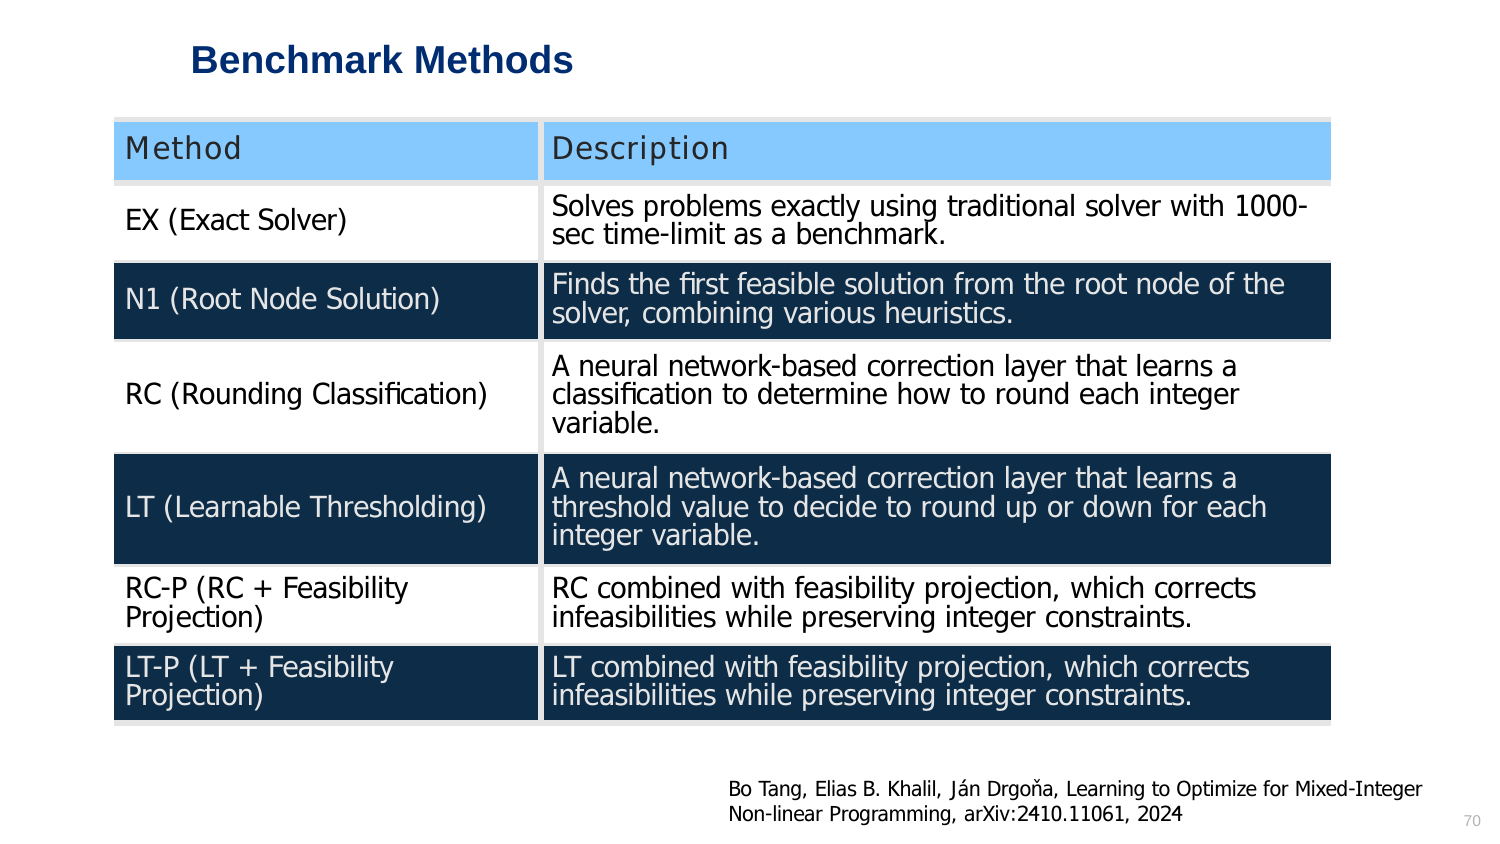

# Benchmark Methods
| Method | Description |
| --- | --- |
| EX (Exact Solver) | Solves problems exactly using traditional solver with 1000-sec time-limit as a benchmark. |
| N1 (Root Node Solution) | Finds the first feasible solution from the root node of the solver, combining various heuristics. |
| RC (Rounding Classification) | A neural network-based correction layer that learns a classification to determine how to round each integer variable. |
| LT (Learnable Thresholding) | A neural network-based correction layer that learns a threshold value to decide to round up or down for each integer variable. |
| RC-P (RC + Feasibility Projection) | RC combined with feasibility projection, which corrects infeasibilities while preserving integer constraints. |
| LT-P (LT + Feasibility Projection) | LT combined with feasibility projection, which corrects infeasibilities while preserving integer constraints. |
Bo Tang, Elias B. Khalil, Ján Drgoňa, Learning to Optimize for Mixed-Integer Non-linear Programming, arXiv:2410.11061, 2024
70